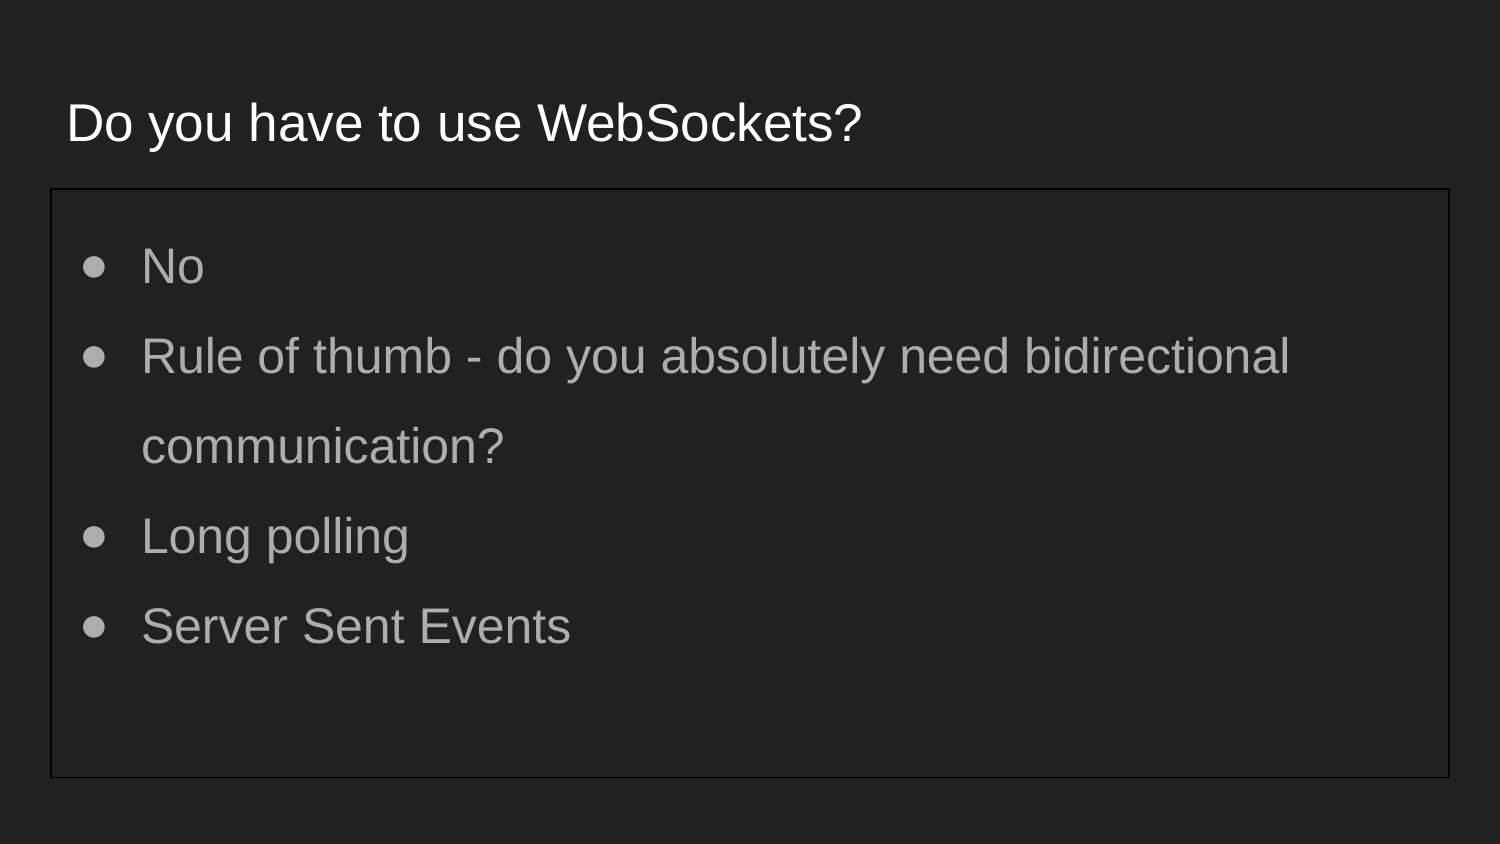

# Do you have to use WebSockets?
No
Rule of thumb - do you absolutely need bidirectional communication?
Long polling
Server Sent Events